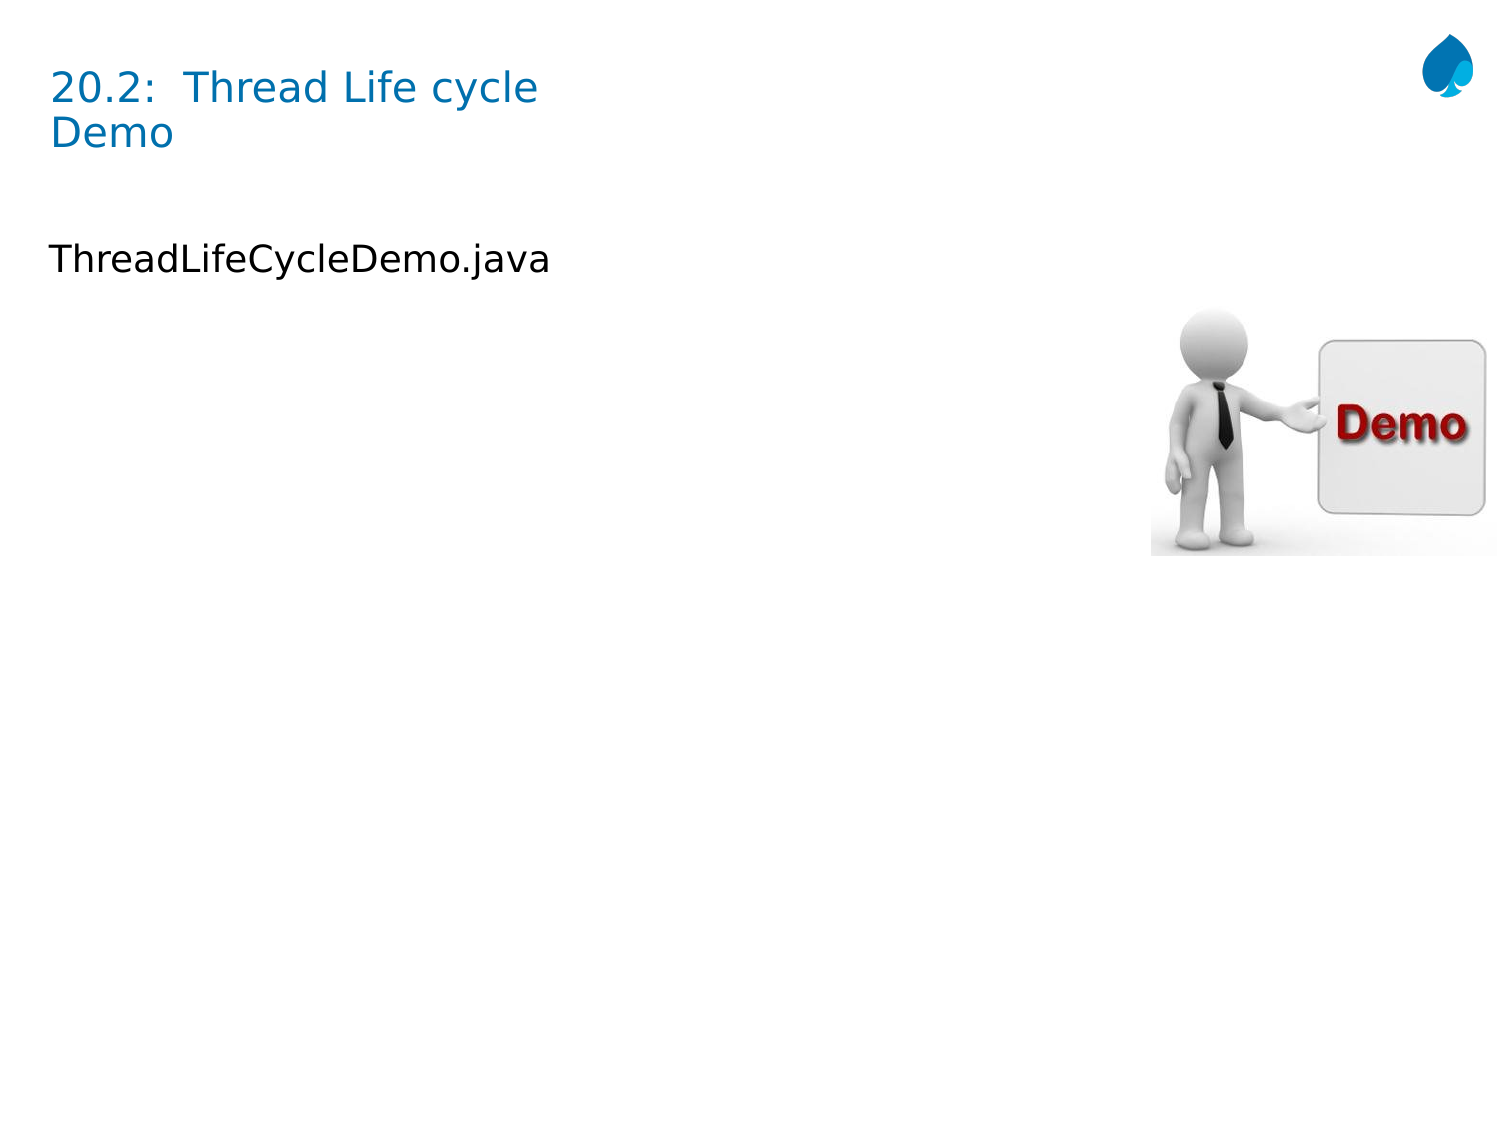

# 20.2:  Thread Life cycle Demo
ThreadLifeCycleDemo.java